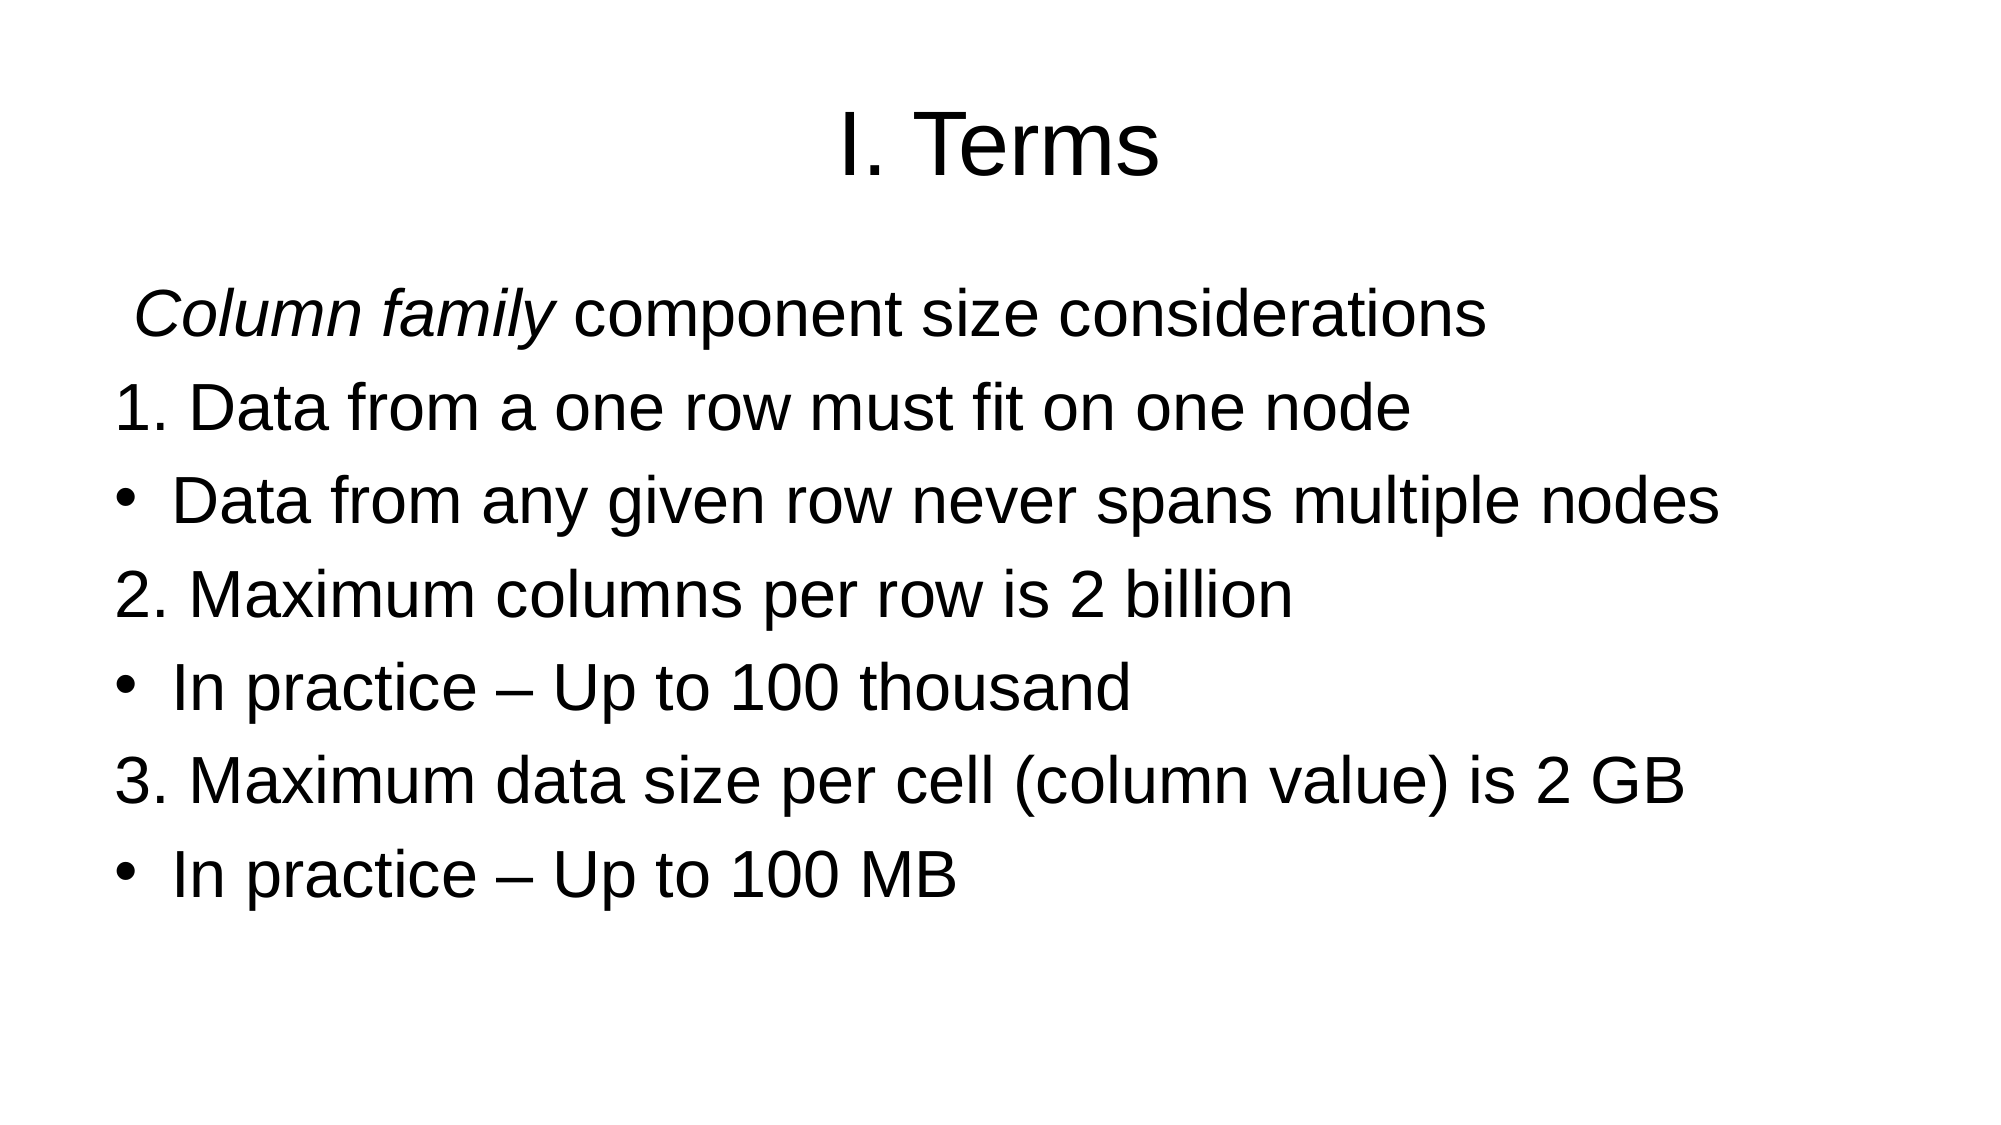

# I. Terms
 Column family component size considerations
1. Data from a one row must fit on one node
Data from any given row never spans multiple nodes
2. Maximum columns per row is 2 billion
In practice – Up to 100 thousand
3. Maximum data size per cell (column value) is 2 GB
In practice – Up to 100 MB